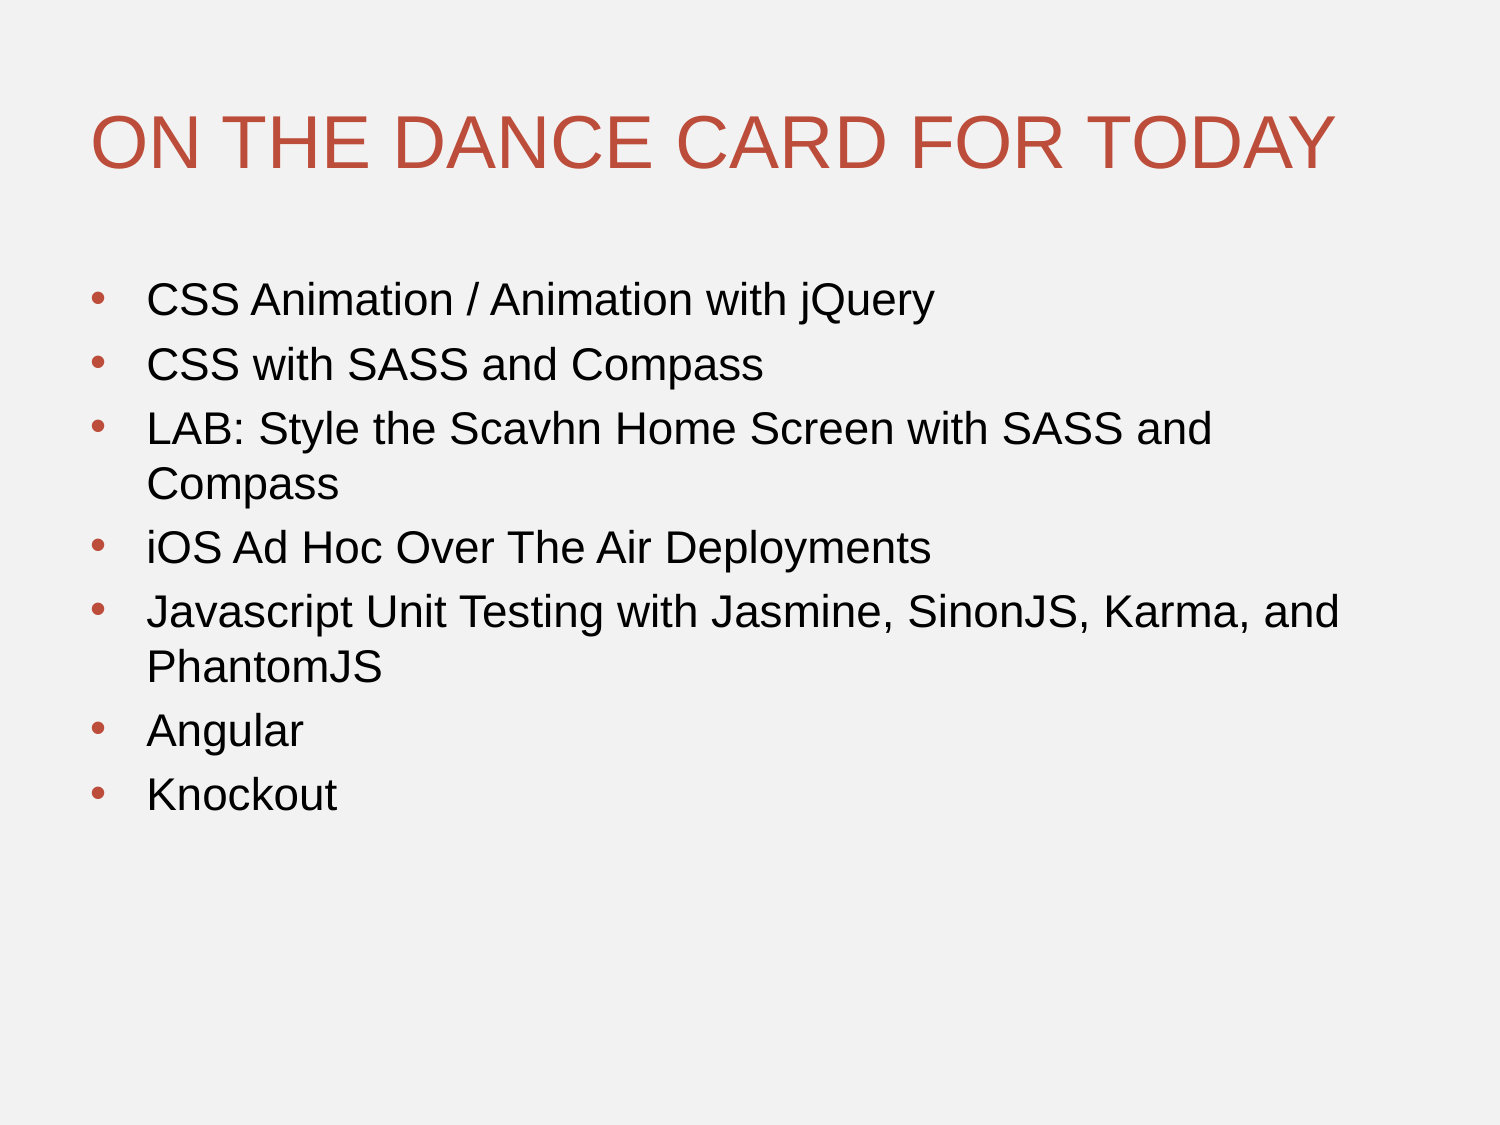

# On the dance card for today
CSS Animation / Animation with jQuery
CSS with SASS and Compass
LAB: Style the Scavhn Home Screen with SASS and Compass
iOS Ad Hoc Over The Air Deployments
Javascript Unit Testing with Jasmine, SinonJS, Karma, and PhantomJS
Angular
Knockout